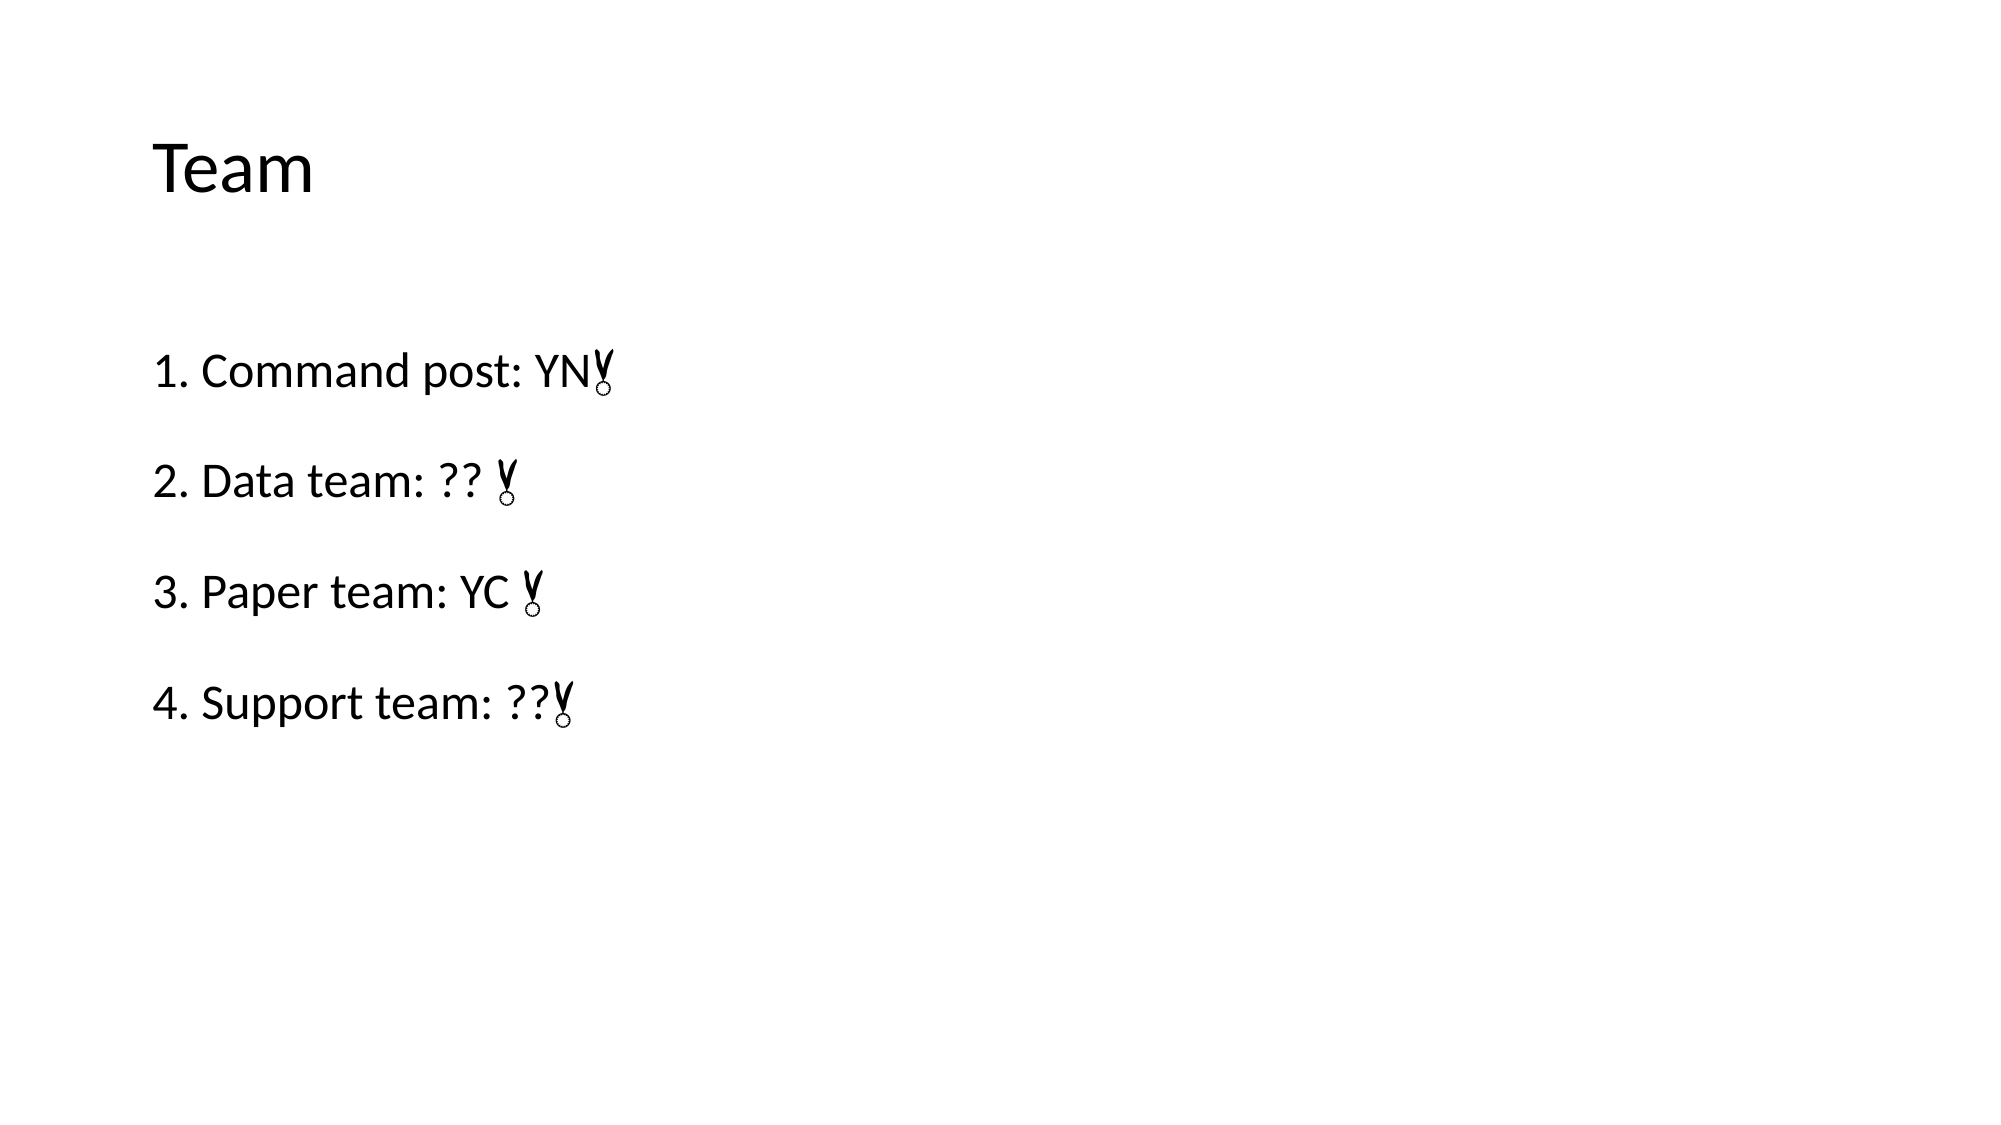

# Team
1. Command post: YN🏅
2. Data team: ?? 🏅
3. Paper team: YC 🏅
4. Support team: ??🏅